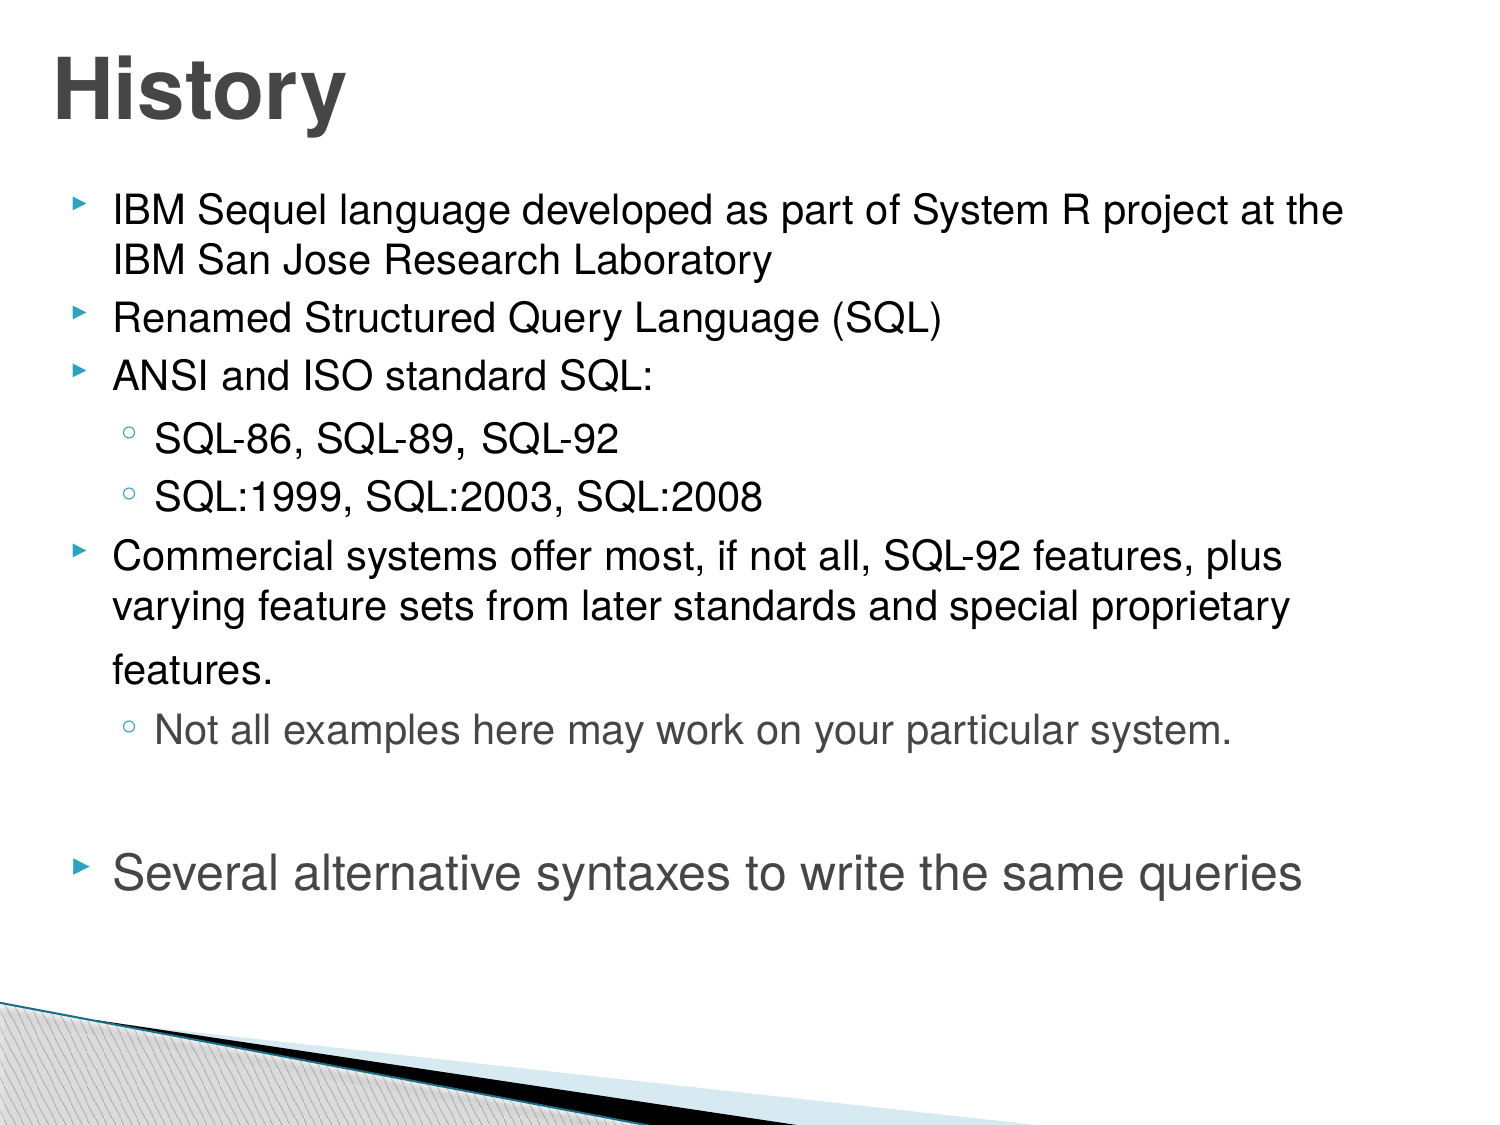

# History
IBM Sequel language developed as part of System R project at the IBM San Jose Research Laboratory
Renamed Structured Query Language (SQL)
ANSI and ISO standard SQL:
SQL-86, SQL-89, SQL-92
SQL:1999, SQL:2003, SQL:2008
Commercial systems offer most, if not all, SQL-92 features, plus varying feature sets from later standards and special proprietary features.
Not all examples here may work on your particular system.

Several alternative syntaxes to write the same queries